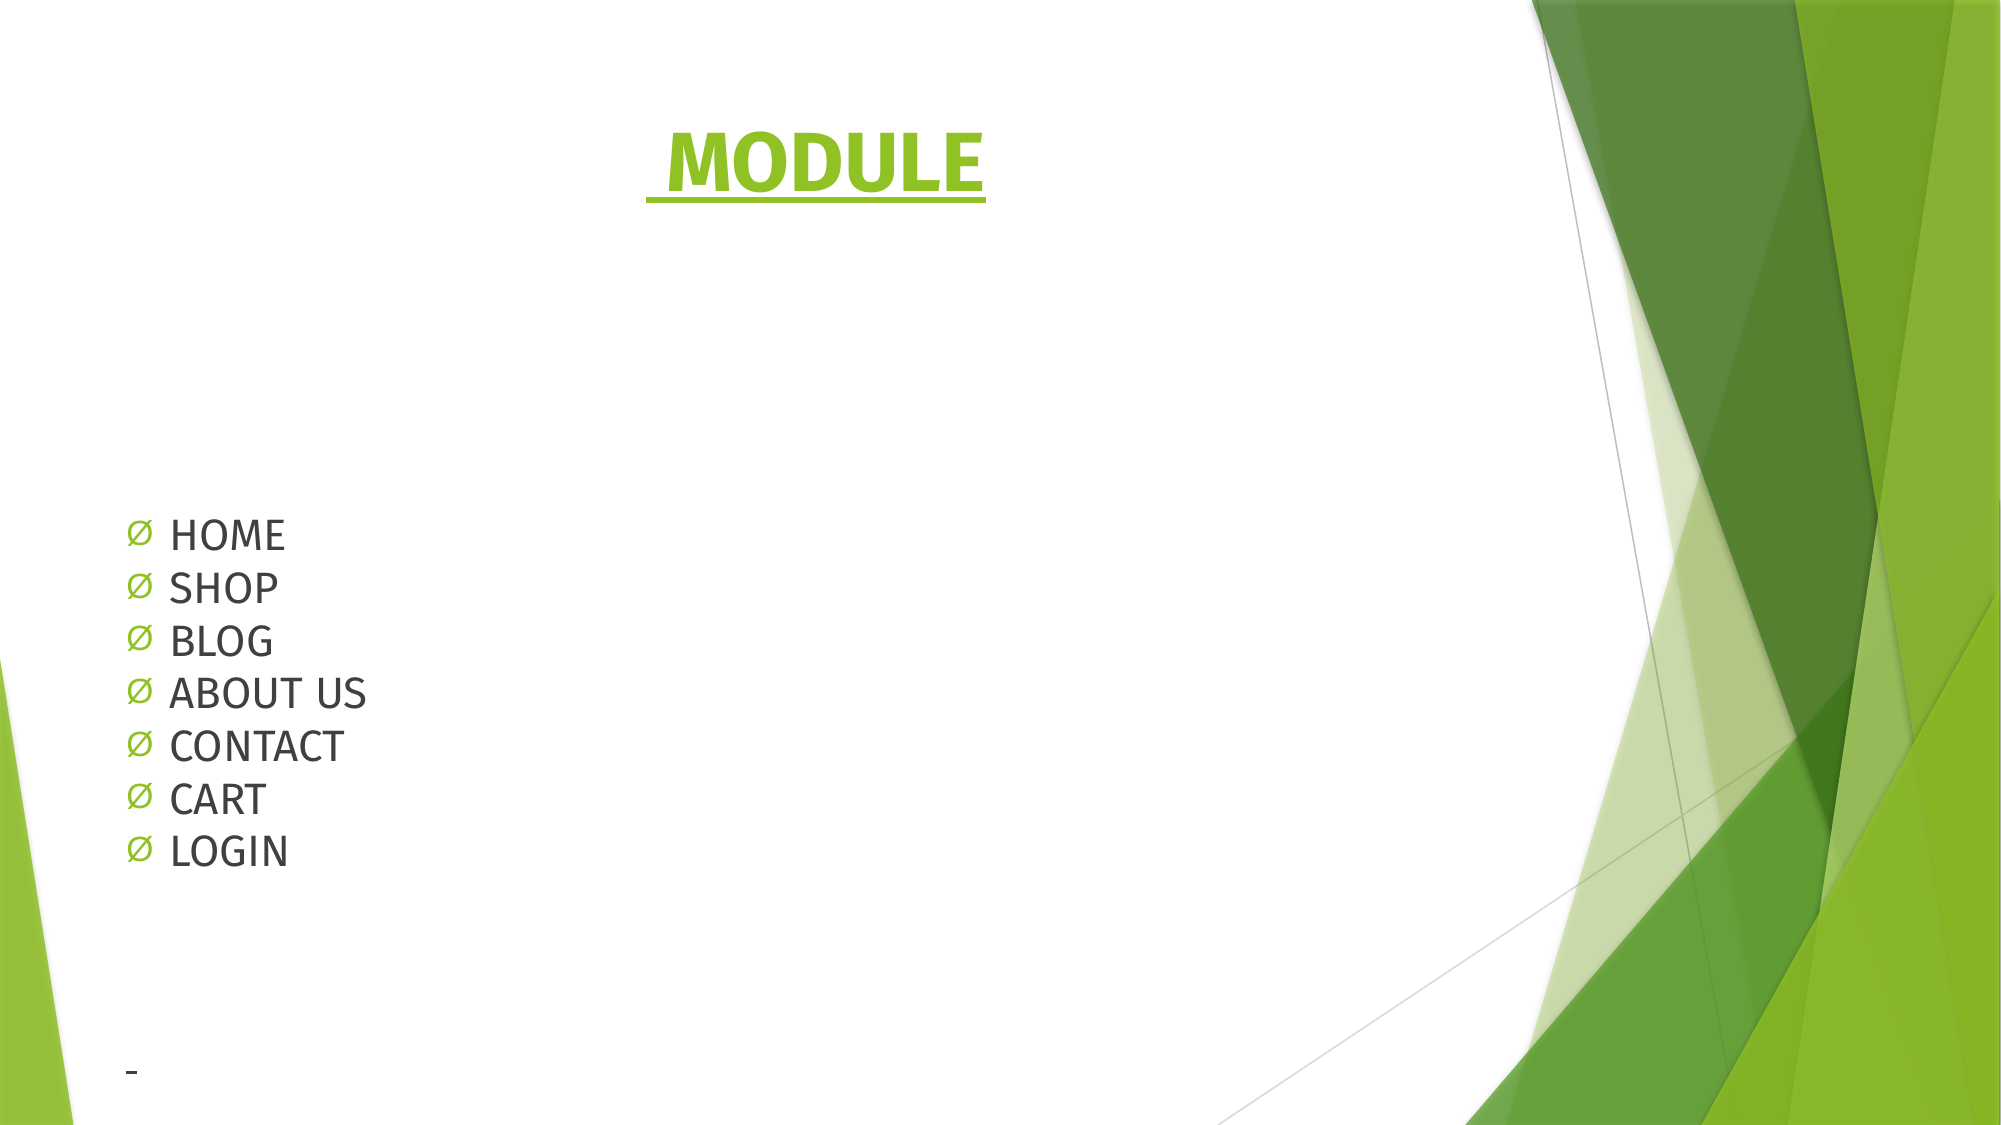

# MODULE
HOME
SHOP
BLOG
ABOUT US
CONTACT
CART
LOGIN